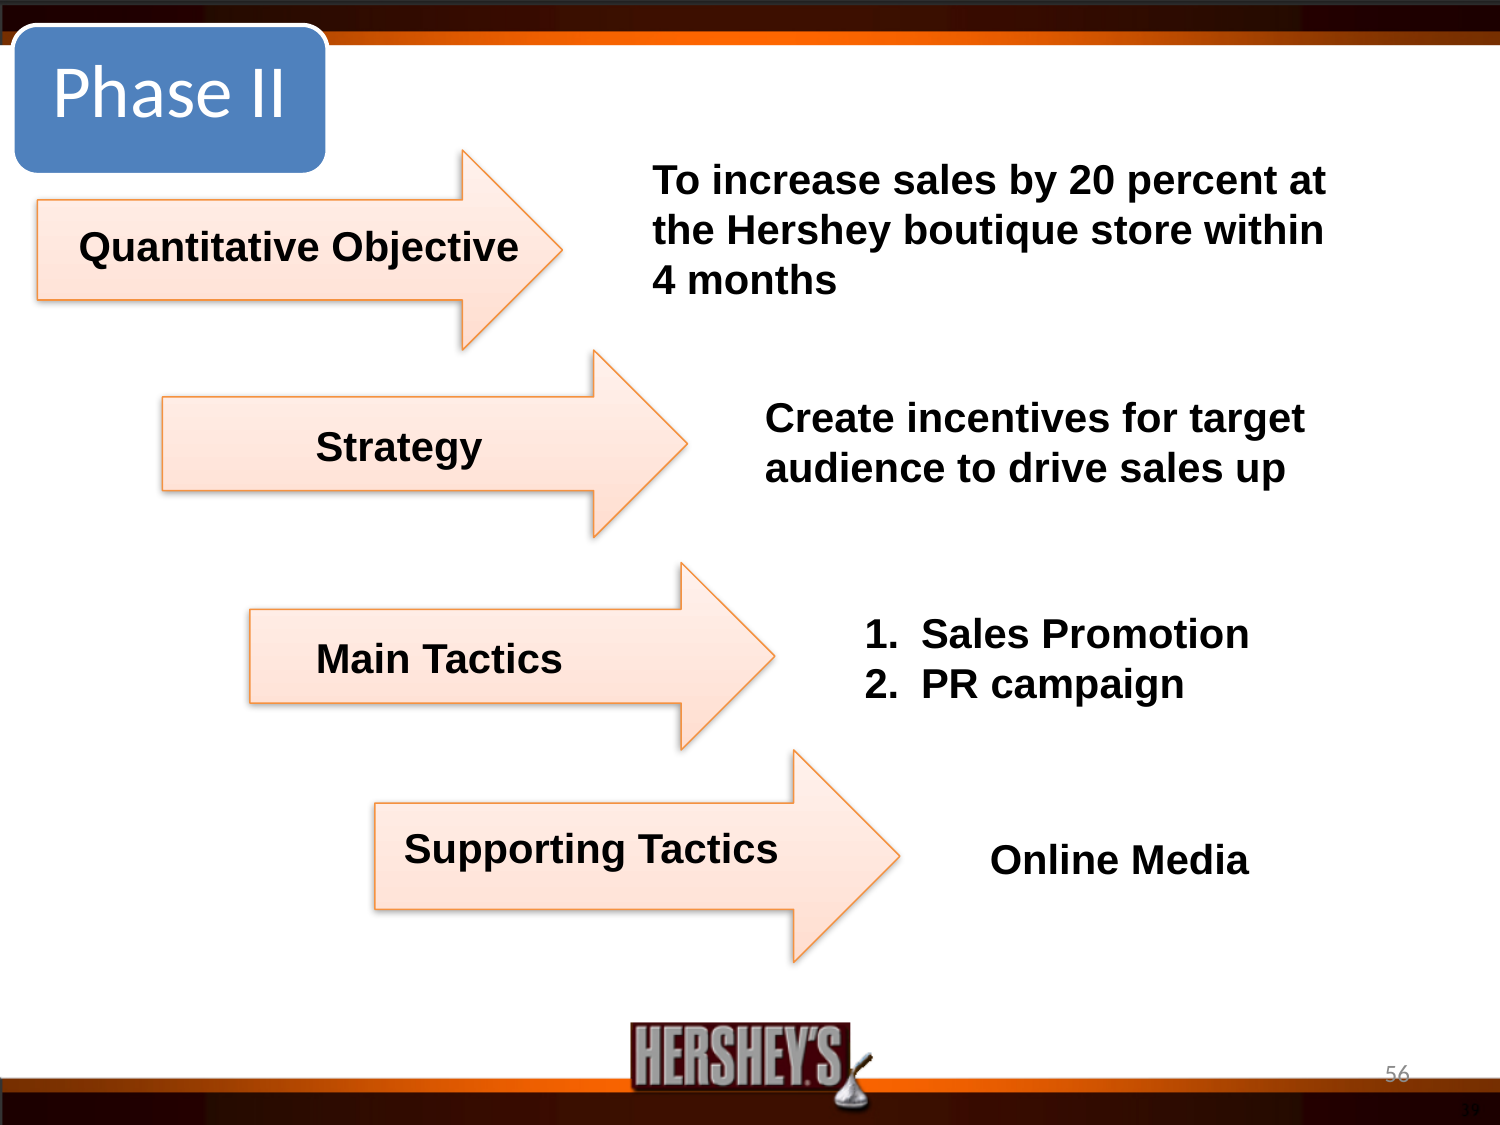

Phase II
To increase sales by 20 percent at the Hershey boutique store within 4 months

Qualitative Objective
Quantitative Objective

Create incentives for target audience to drive sales up
Strategy

Sales Promotion
PR campaign
Main Tactics

Supporting Tactics
Supporting Tactics
Online Media
56